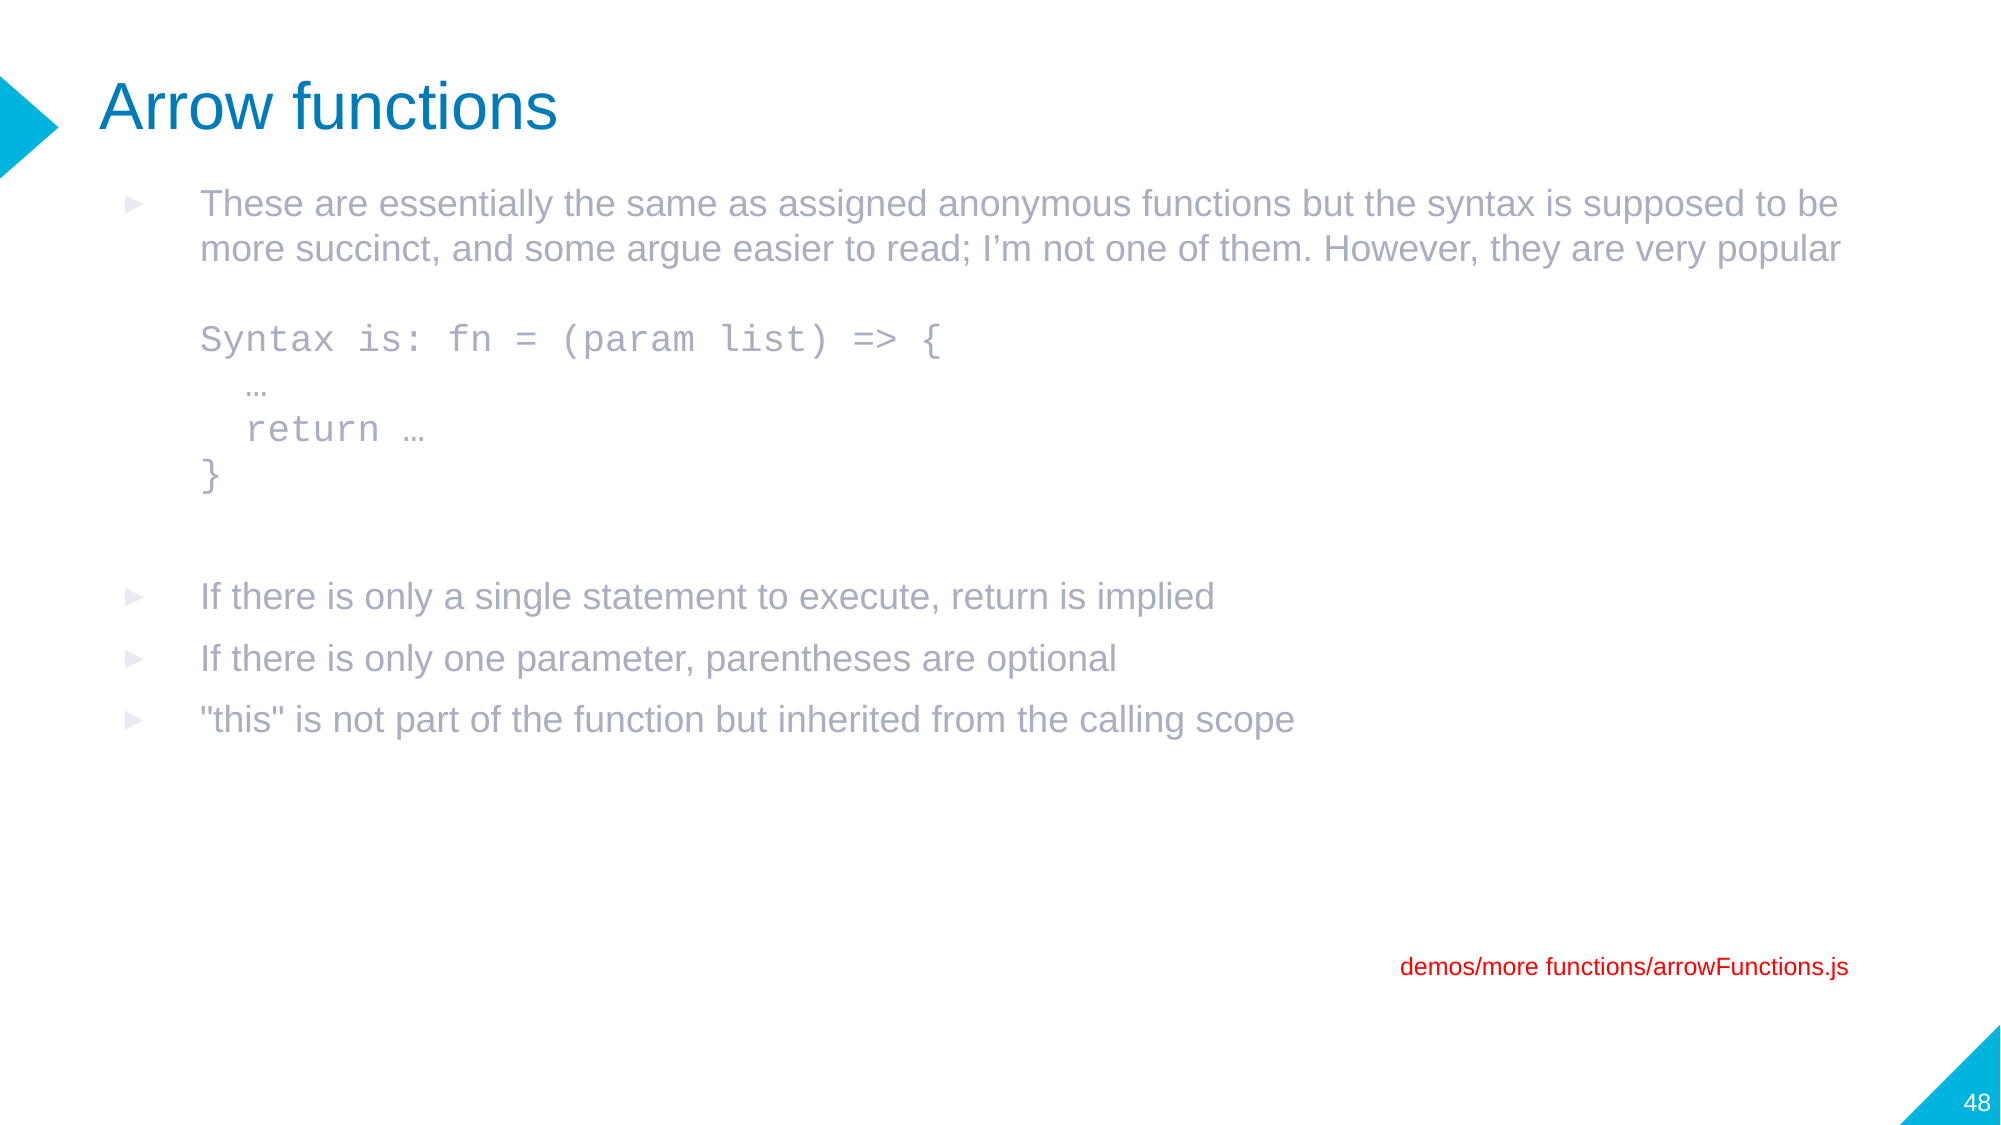

# Arrow functions
These are essentially the same as assigned anonymous functions but the syntax is supposed to be more succinct, and some argue easier to read; I’m not one of them. However, they are very popular
Syntax is: fn = (param list) => {
  …
  return …
}

If there is only a single statement to execute, return is implied
If there is only one parameter, parentheses are optional
"this" is not part of the function but inherited from the calling scope

demos/more functions/arrowFunctions.js
48